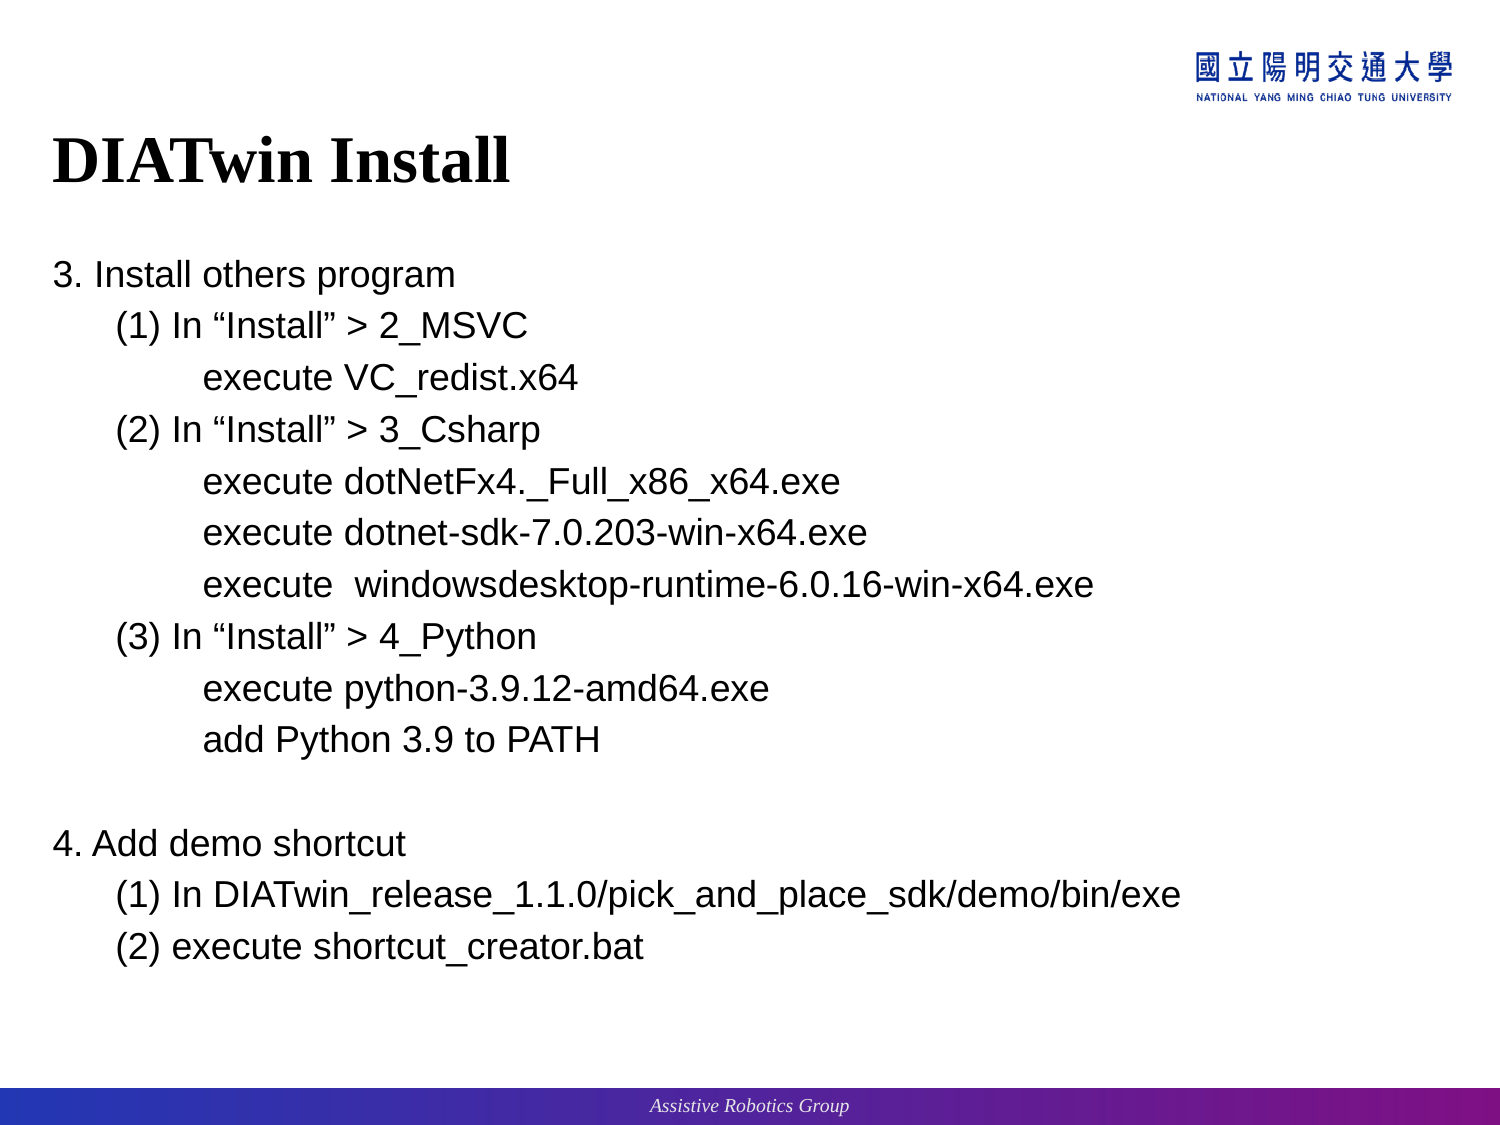

# DIATwin Install
3. Install others program
      (1) In “Install” > 2_MSVC
	execute VC_redist.x64
      (2) In “Install” > 3_Csharp
	execute dotNetFx4._Full_x86_x64.exe
	execute dotnet-sdk-7.0.203-win-x64.exe
	execute  windowsdesktop-runtime-6.0.16-win-x64.exe
      (3) In “Install” > 4_Python
	execute python-3.9.12-amd64.exe
	add Python 3.9 to PATH

4. Add demo shortcut
      (1) In DIATwin_release_1.1.0/pick_and_place_sdk/demo/bin/exe
      (2) execute shortcut_creator.bat